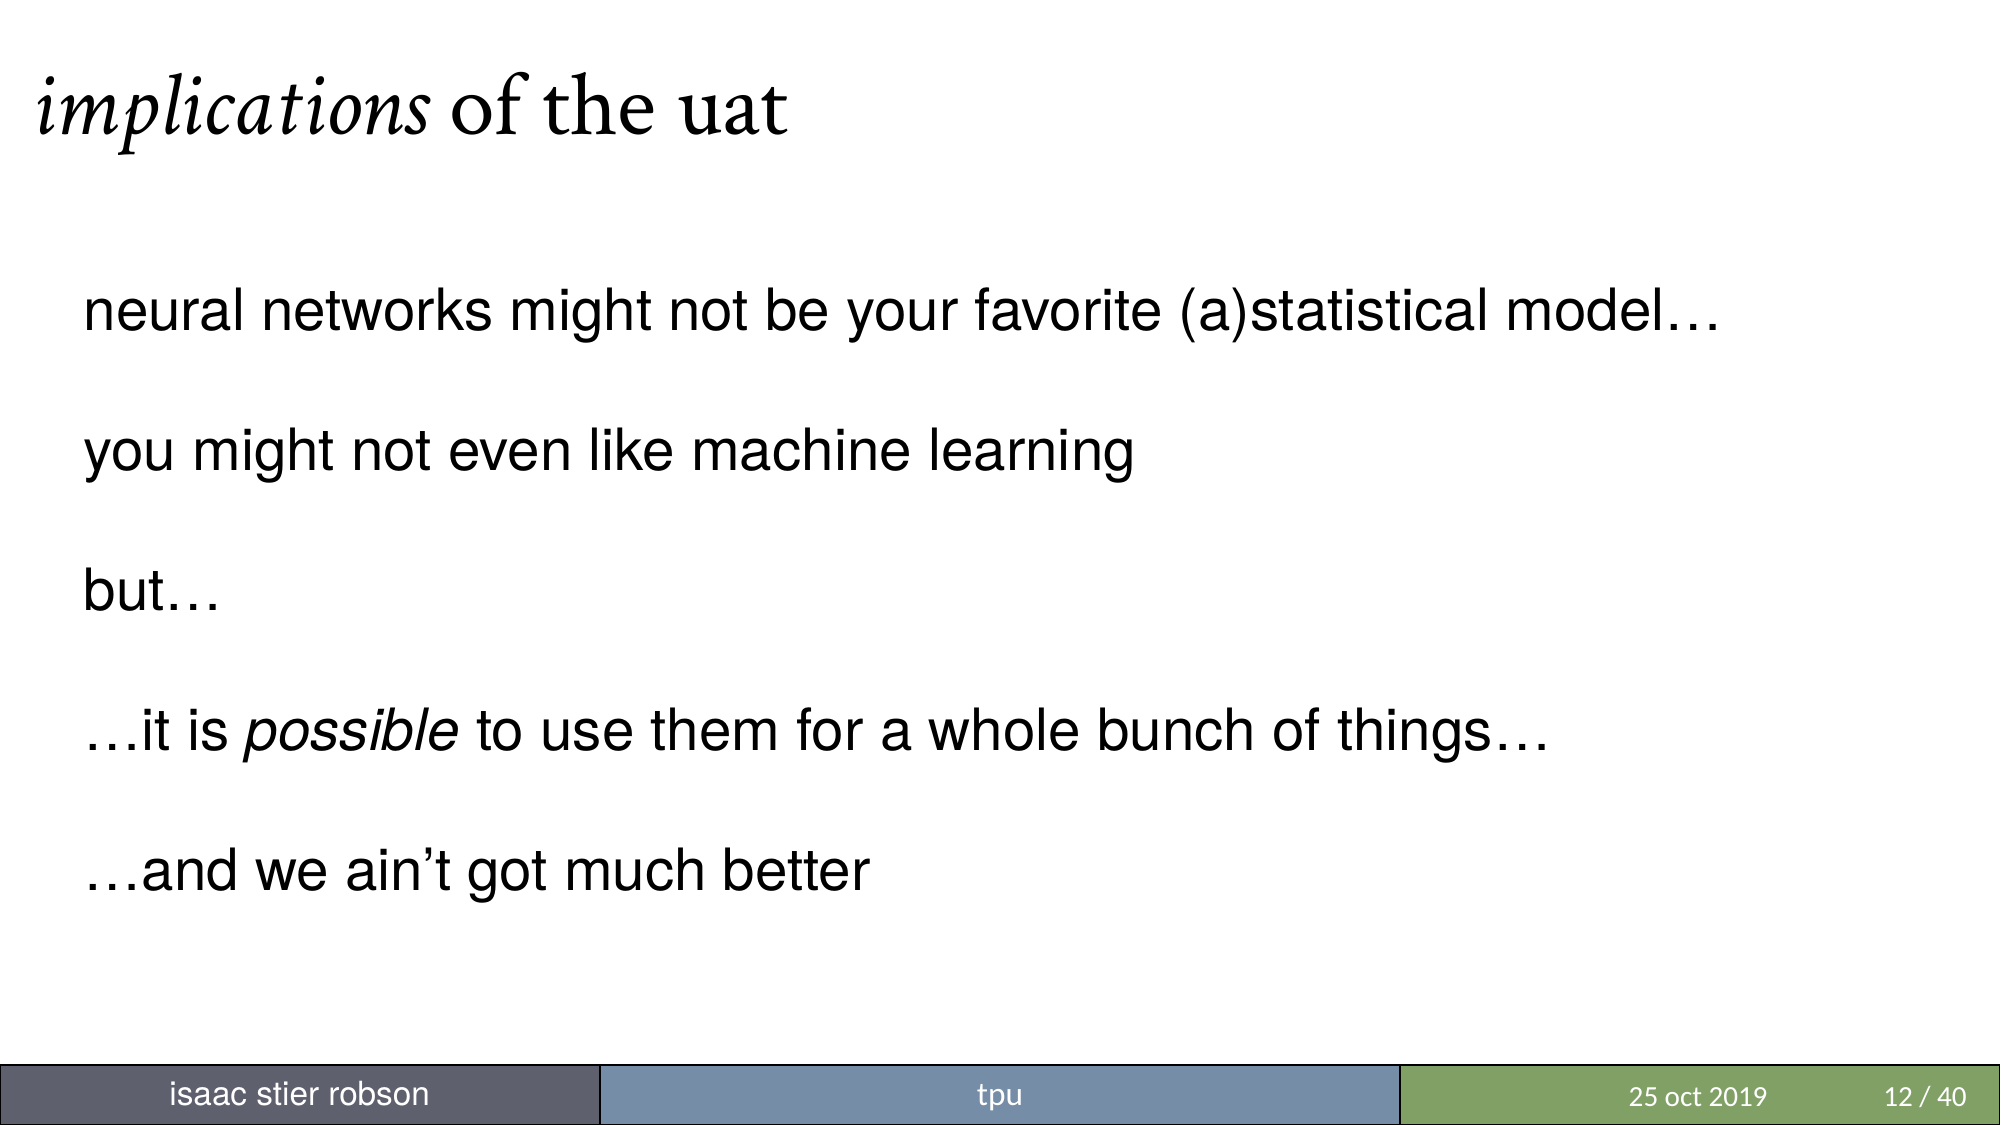

# implications of the uat
neural networks might not be your favorite (a)statistical model…

you might not even like machine learning

but…

…it is possible to use them for a whole bunch of things…

…and we ain’t got much better
isaac stier robson
tpu
   	       25 oct 2019	12 / 40